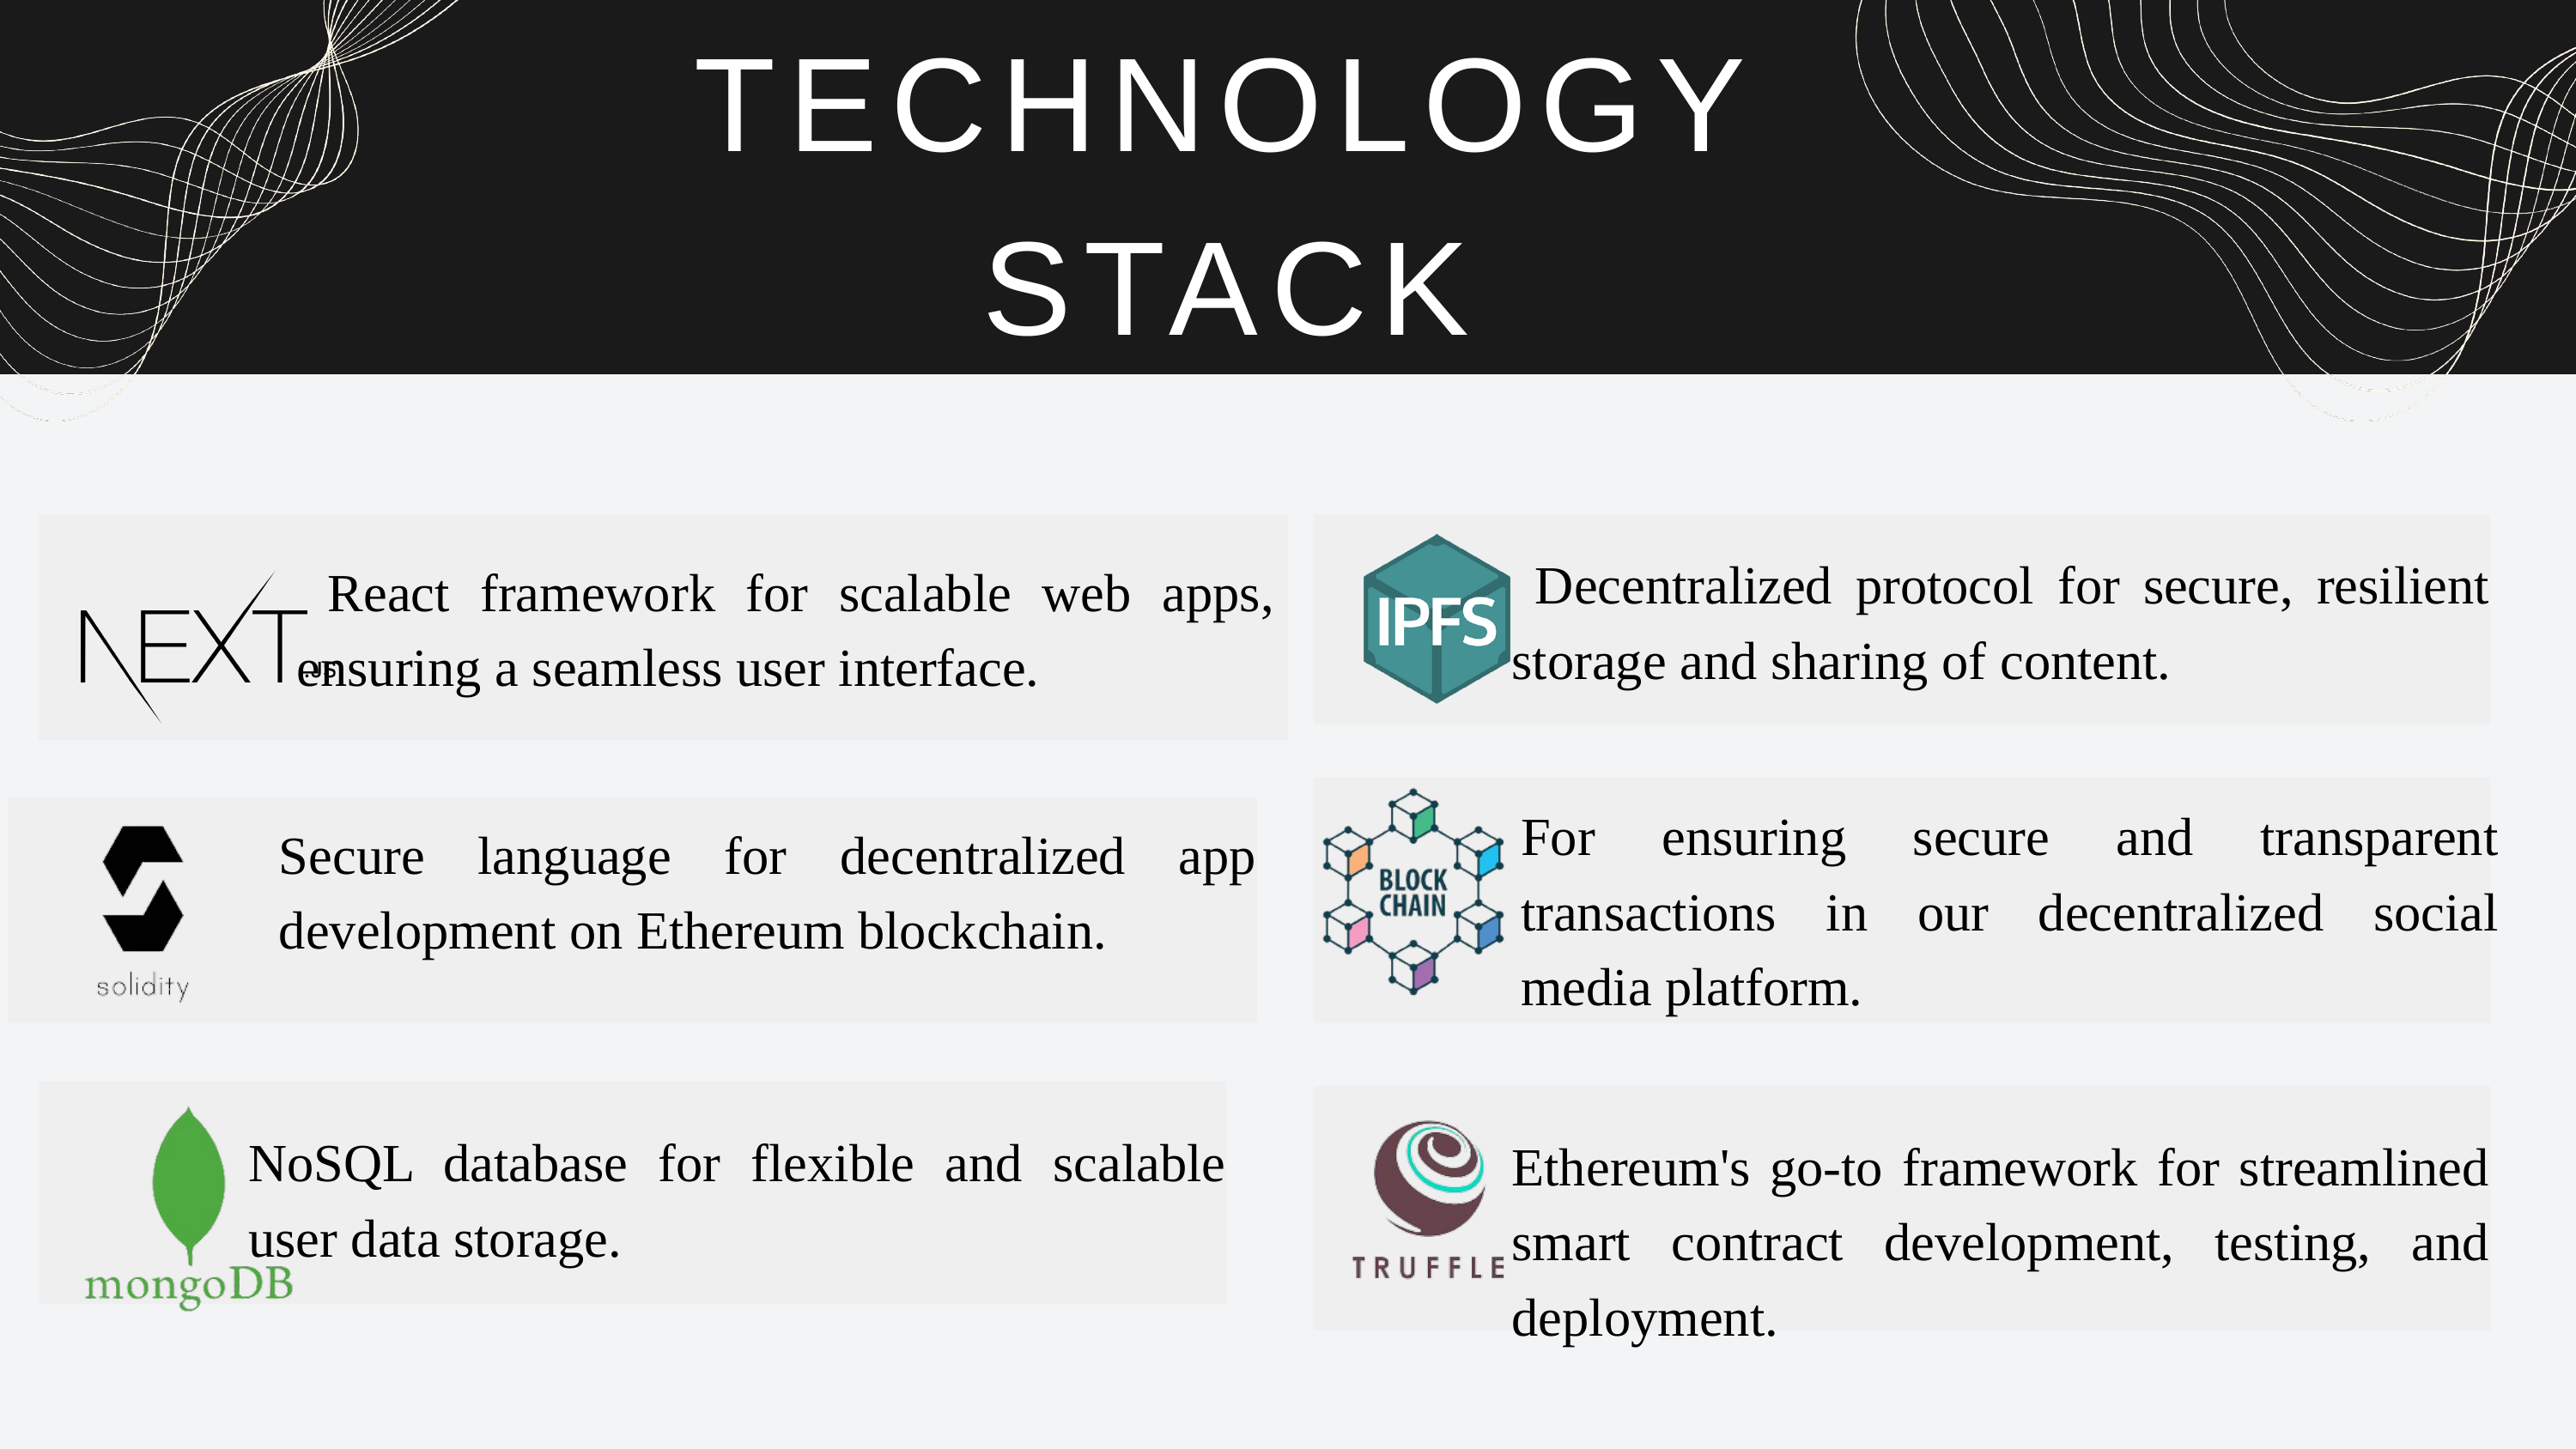

TECHNOLOGY STACK

 Decentralized protocol for secure, resilient storage and sharing of content.
 React framework for scalable web apps, ensuring a seamless user interface.

For ensuring secure and transparent transactions in our decentralized social media platform.

Secure language for decentralized app development on Ethereum blockchain.

NoSQL database for flexible and scalable user data storage.
Ethereum's go-to framework for streamlined smart contract development, testing, and deployment.